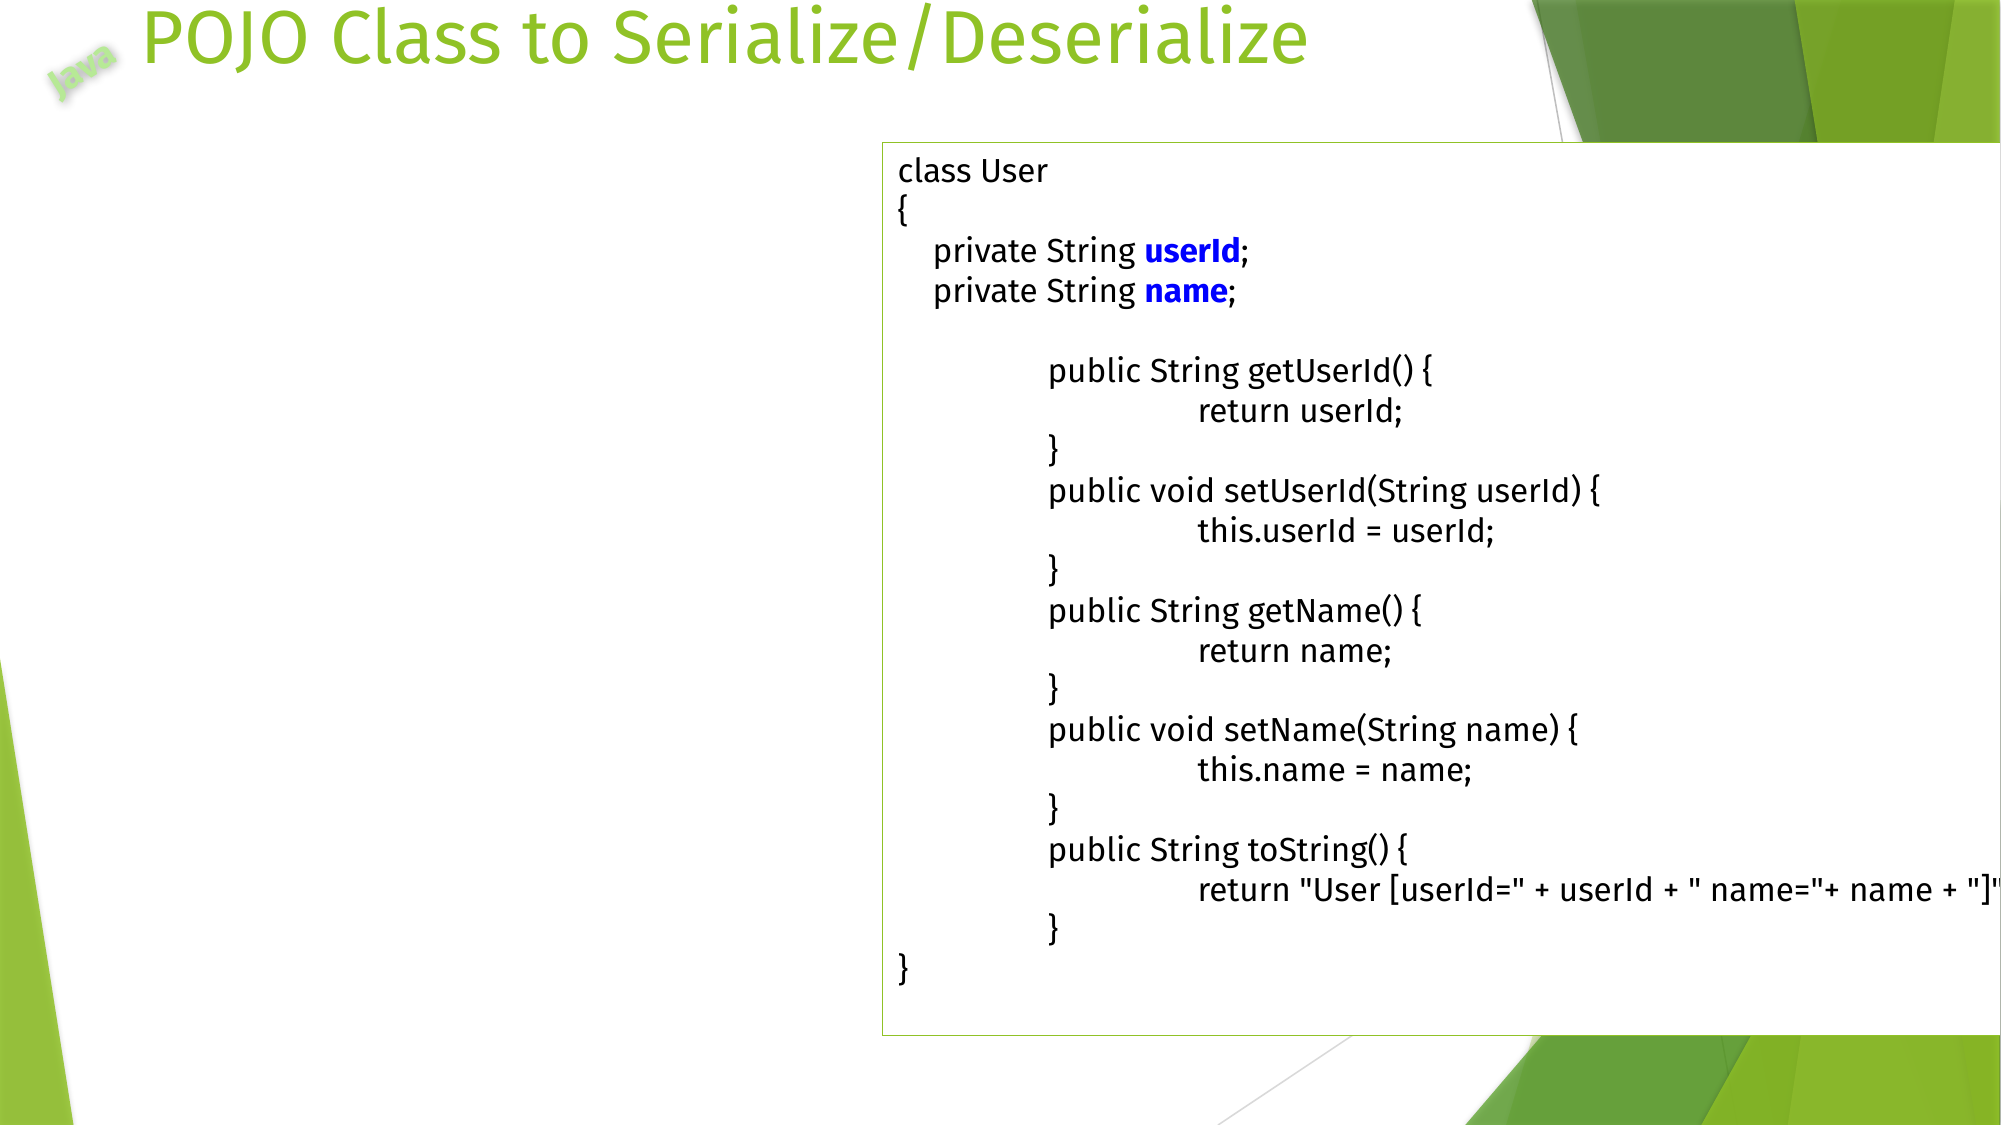

# POJO Class to Serialize/Deserialize
Java
class User
{
    private String userId;
    private String name;

	public String getUserId() {
		return userId;
	}
	public void setUserId(String userId) {
		this.userId = userId;
	}
	public String getName() {
		return name;
	}
	public void setName(String name) {
		this.name = name;
	}
	public String toString() {
		return "User [userId=" + userId + " name="+ name + "]";
	}
}